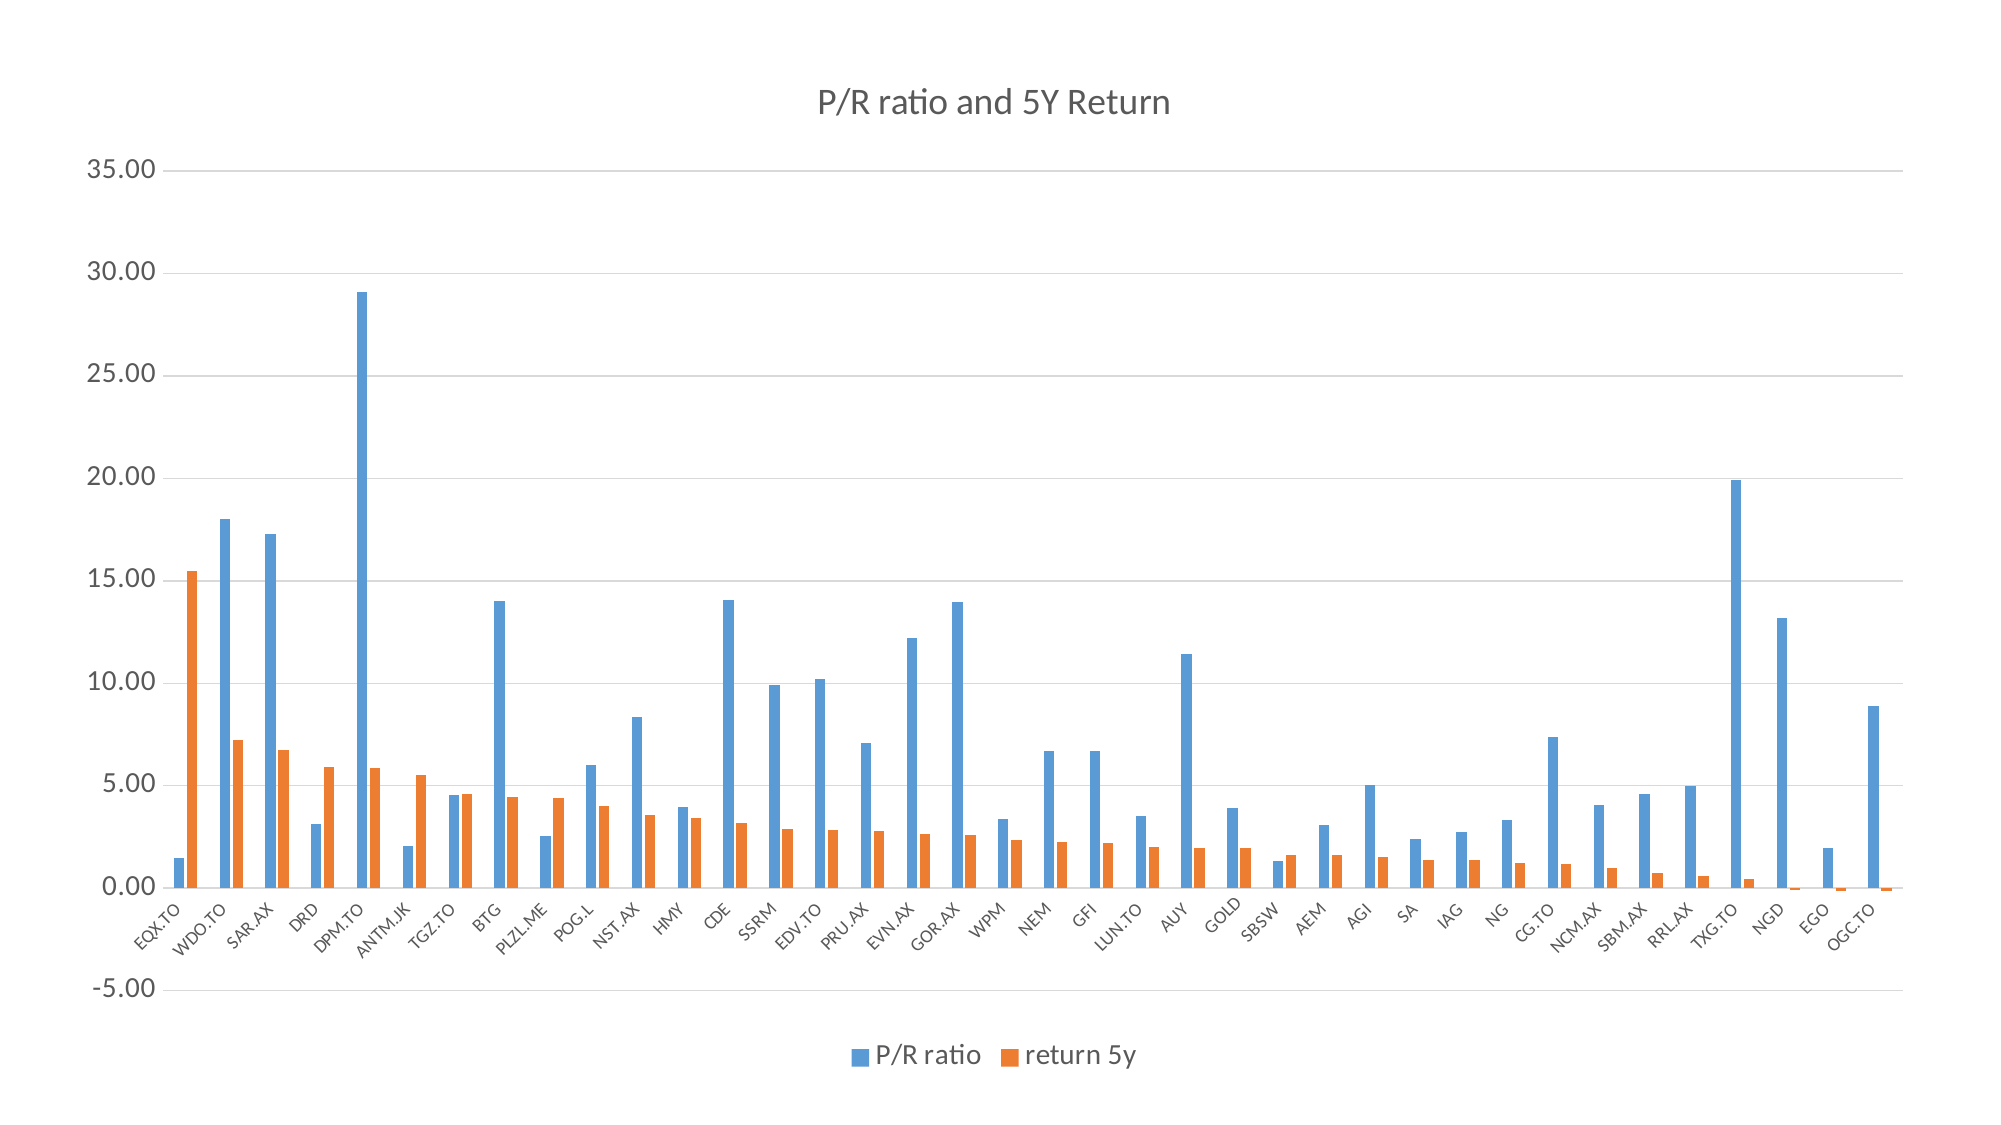

### Chart: P/R ratio and 5Y Return

| Category | P/R ratio | return 5y |
|---|---|---|
| EQX.TO   | 1.4473684210526316 | 15.4625 |
| WDO.TO   | 18.0 | 7.2326 |
| SAR.AX   | 17.272727272727273 | 6.749 |
| DRD   | 3.119584055459272 | 5.9 |
| DPM.TO   | 29.11392405063291 | 5.879700000000001 |
| ANTM.JK   | 2.0348837209302326 | 5.5372 |
| TGZ.TO   | 4.55259026687598 | 4.5755 |
| BTG   | 14.016172506738545 | 4.4369 |
| PLZL.ME   | 2.546875 | 4.4012 |
| POG.L   | 6.028368794326241 | 4.0 |
| NST.AX   | 8.348708487084872 | 3.5483999999999996 |
| HMY   | 3.9452054794520546 | 3.4151 |
| CDE   | 14.0625 | 3.1902999999999997 |
| SSRM   | 9.908735332464145 | 2.8822 |
| EDV.TO   | 10.192307692307692 | 2.8418 |
| PRU.AX   | 7.105263157894738 | 2.8080000000000003 |
| EVN.AX   | 12.20421393841167 | 2.6441000000000003 |
| GOR.AX   | 13.978494623655912 | 2.5953 |
| WPM   | 3.3913043478260874 | 2.3446000000000002 |
| NEM   | 6.68546954977541 | 2.2478 |
| GFI   | 6.707317073170733 | 2.1966 |
| LUN.TO   | 3.507246376811594 | 1.9894 |
| AUY   | 11.450381679389313 | 1.974 |
| GOLD | 3.932584269662921 | 1.9394 |
| SBSW   | 1.313868613138686 | 1.6311000000000002 |
| AEM   | 3.1029684601113177 | 1.6173 |
| AGI   | 5.0359712230215825 | 1.5436 |
| SA   | 2.3969072164948457 | 1.3943 |
| IAG   | 2.735781137508999 | 1.3677000000000001 |
| NG   | 3.309692671394799 | 1.2436 |
| CG.TO   | 7.39404869251578 | 1.1935 |
| NCM.AX   | 4.074074074074074 | 0.9693999999999999 |
| SBM.AX   | 4.59016393442623 | 0.7223 |
| RRL.AX   | 4.972375690607735 | 0.5847 |
| TXG.TO   | 19.911504424778766 | 0.4353 |
| NGD   | 13.186813186813188 | -0.0681 |
| EGO   | 1.9729425028184893 | -0.1383 |
| OGC.TO   | 8.867924528301886 | -0.1429 |